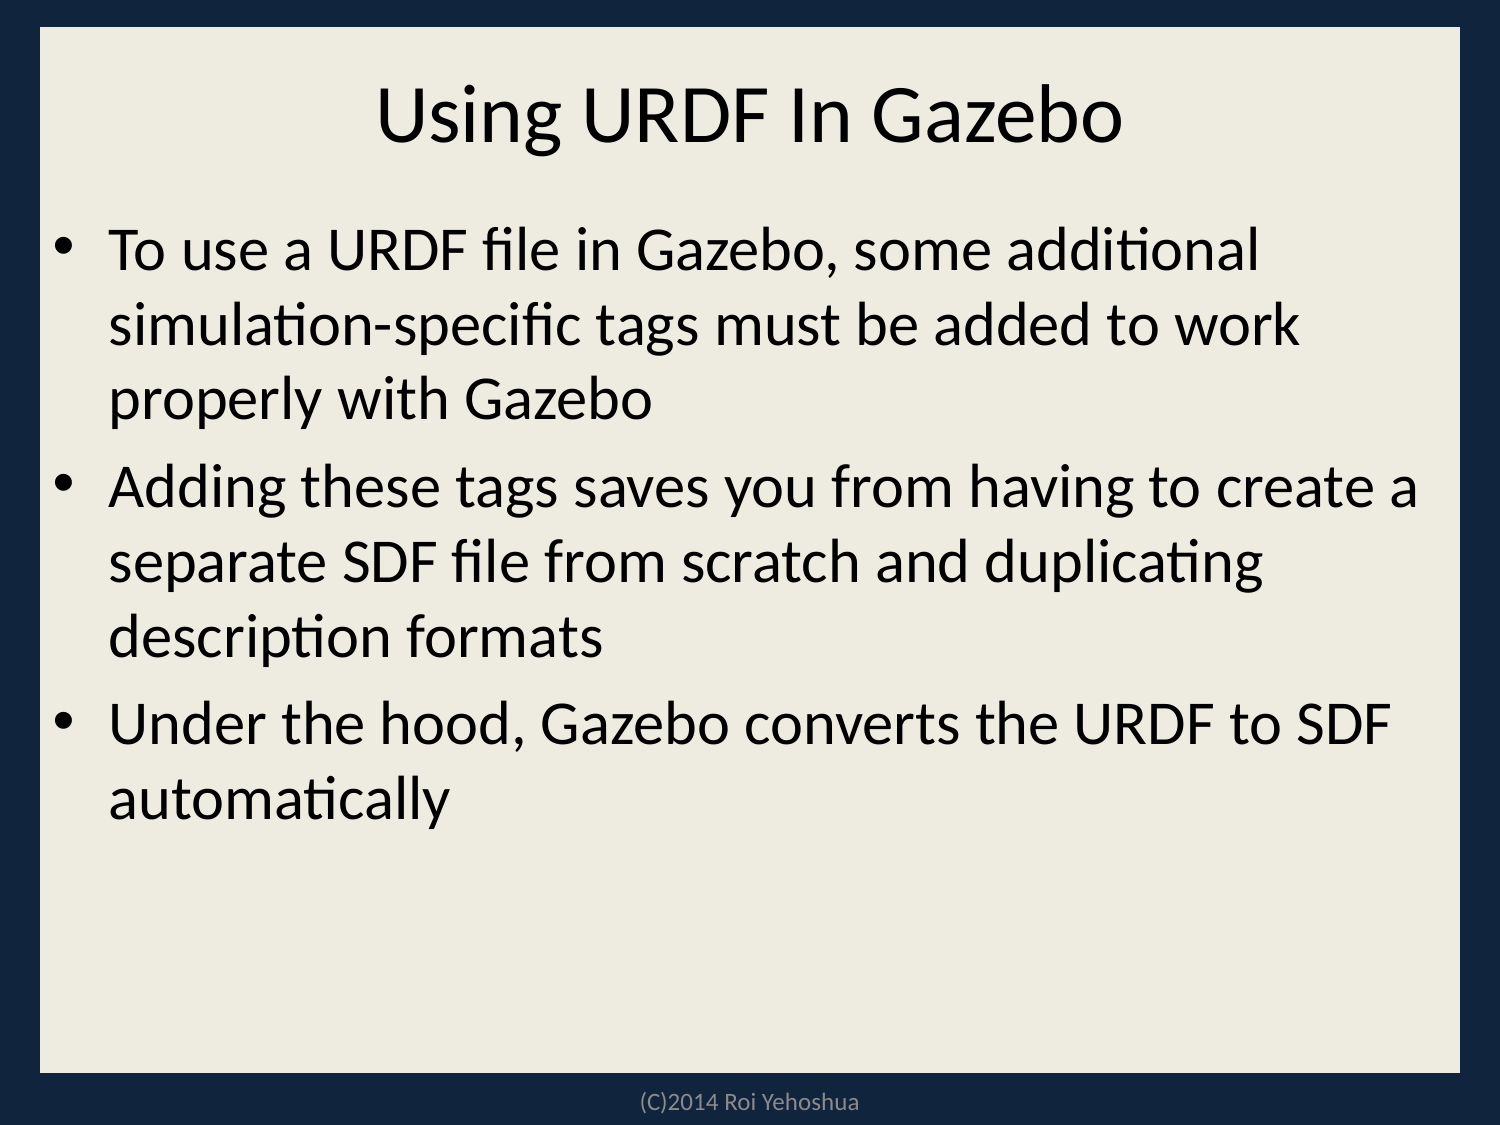

# Using URDF In Gazebo
To use a URDF file in Gazebo, some additional simulation-specific tags must be added to work properly with Gazebo
Adding these tags saves you from having to create a separate SDF file from scratch and duplicating description formats
Under the hood, Gazebo converts the URDF to SDF automatically

(C)2014 Roi Yehoshua